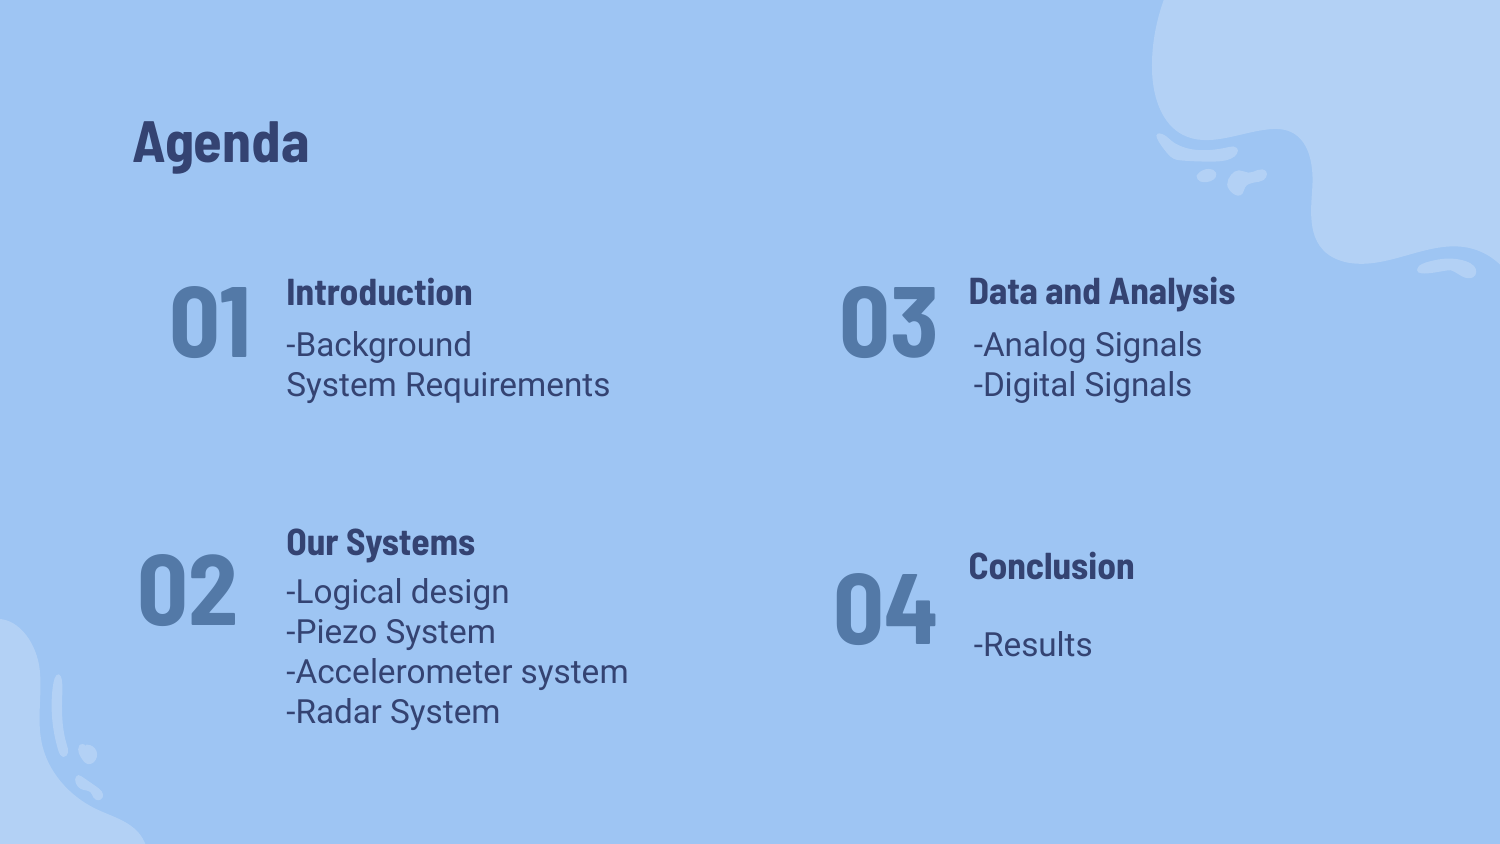

Agenda
01
03
# Introduction
Data and Analysis
-Background
System Requirements

-Analog Signals
-Digital Signals

Our Systems
02
04
Conclusion
-Logical design
-Piezo System
-Accelerometer system
-Radar System
-Results